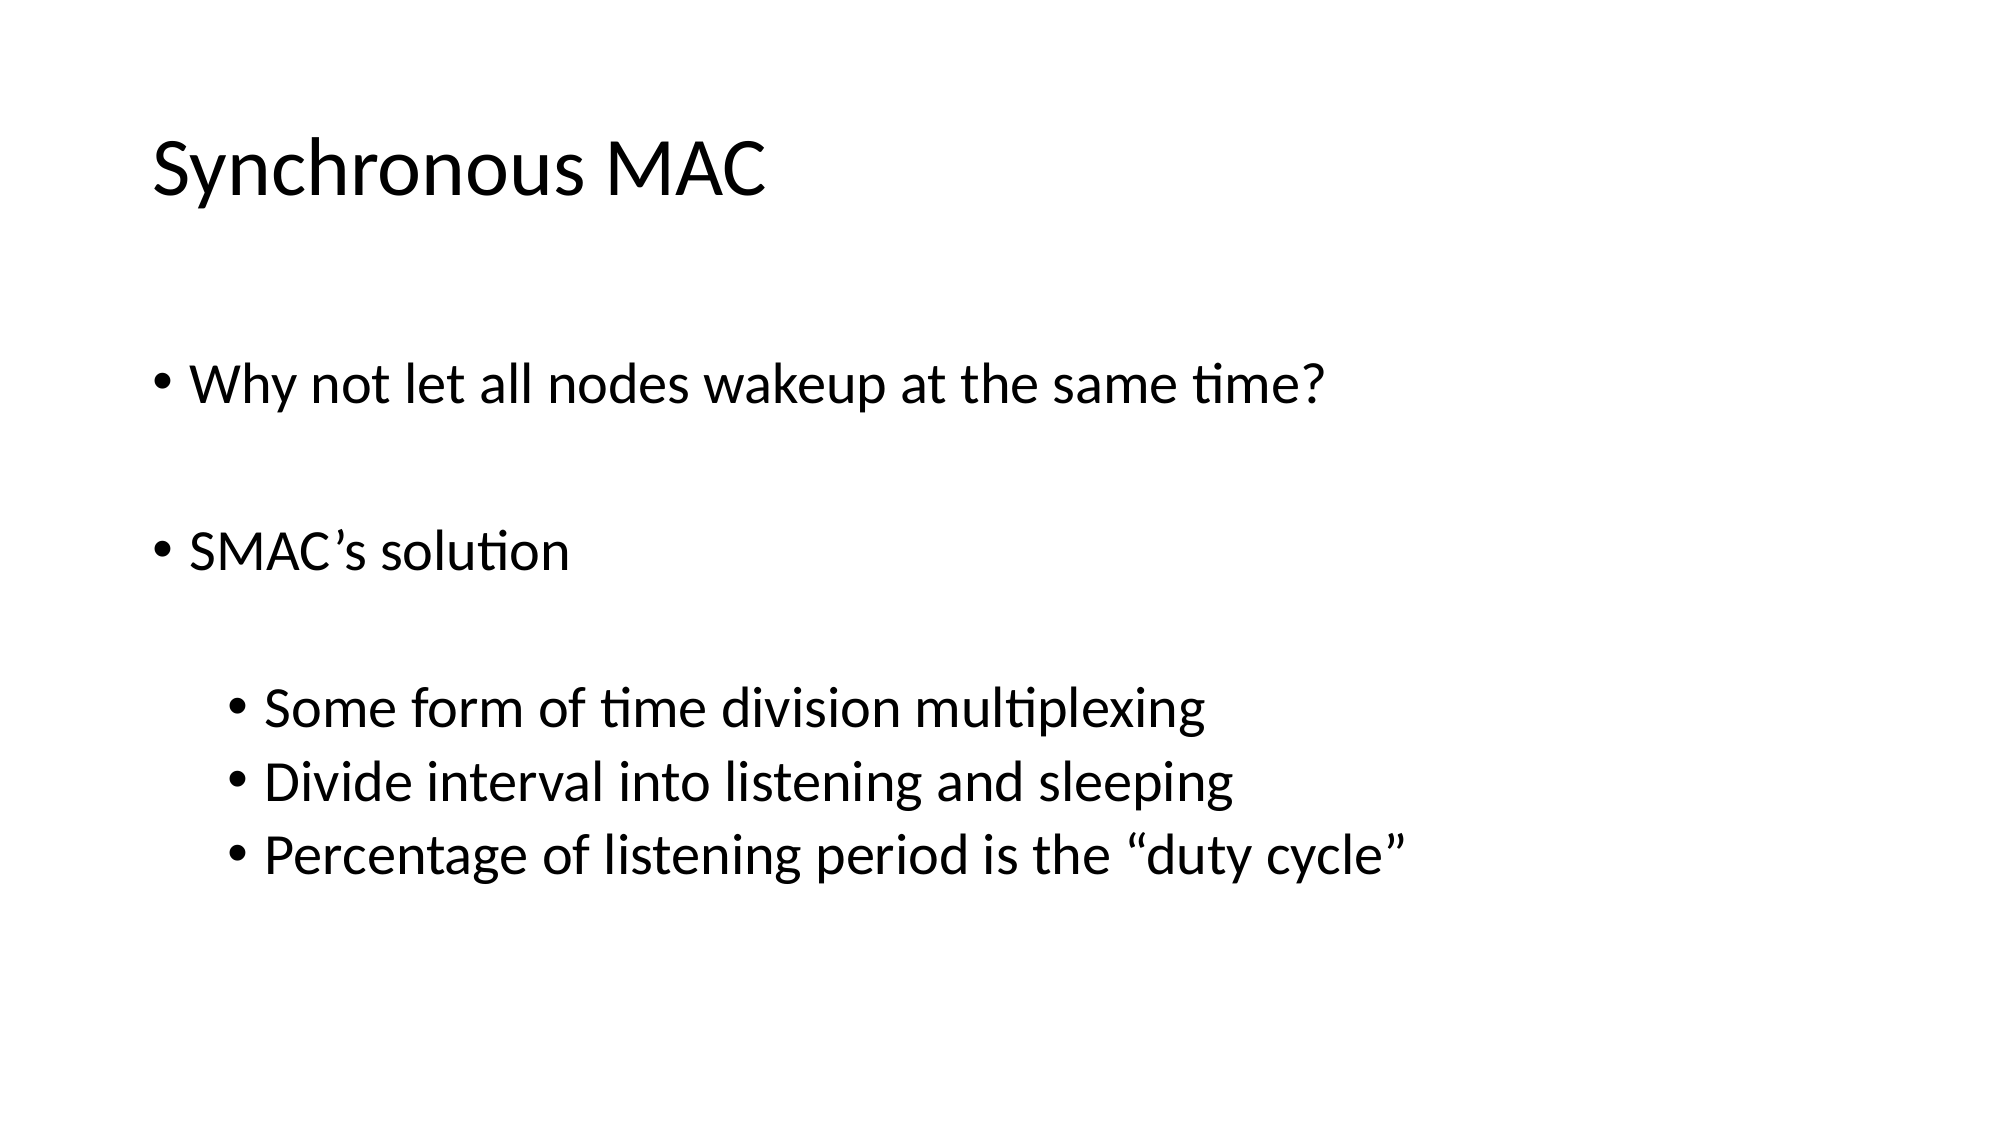

# Synchronous MAC

Why not let all nodes wakeup at the same time?

SMAC’s solution

Some form of time division multiplexing
Divide interval into listening and sleeping
Percentage of listening period is the “duty cycle”